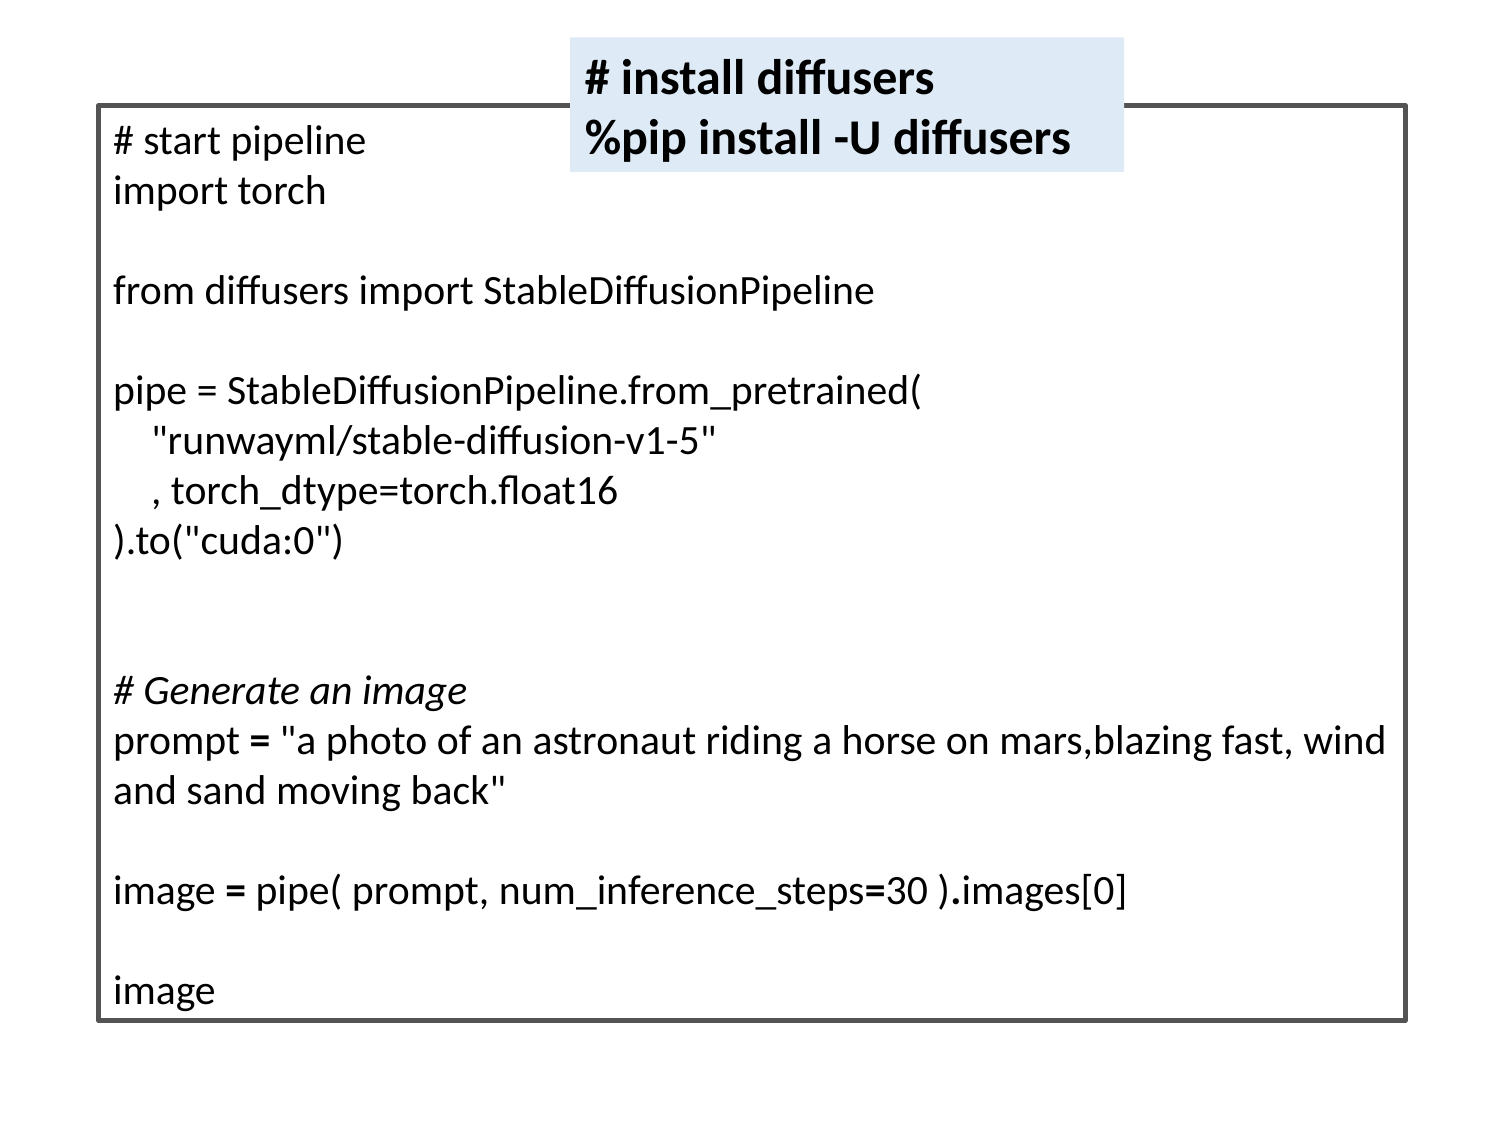

# install diffusers
%pip install -U diffusers
# start pipeline
import torch

from diffusers import StableDiffusionPipeline

pipe = StableDiffusionPipeline.from_pretrained(
    "runwayml/stable-diffusion-v1-5"
    , torch_dtype=torch.float16
).to("cuda:0")

# Generate an image
prompt = "a photo of an astronaut riding a horse on mars,blazing fast, wind and sand moving back"

image = pipe( prompt, num_inference_steps=30 ).images[0]

image